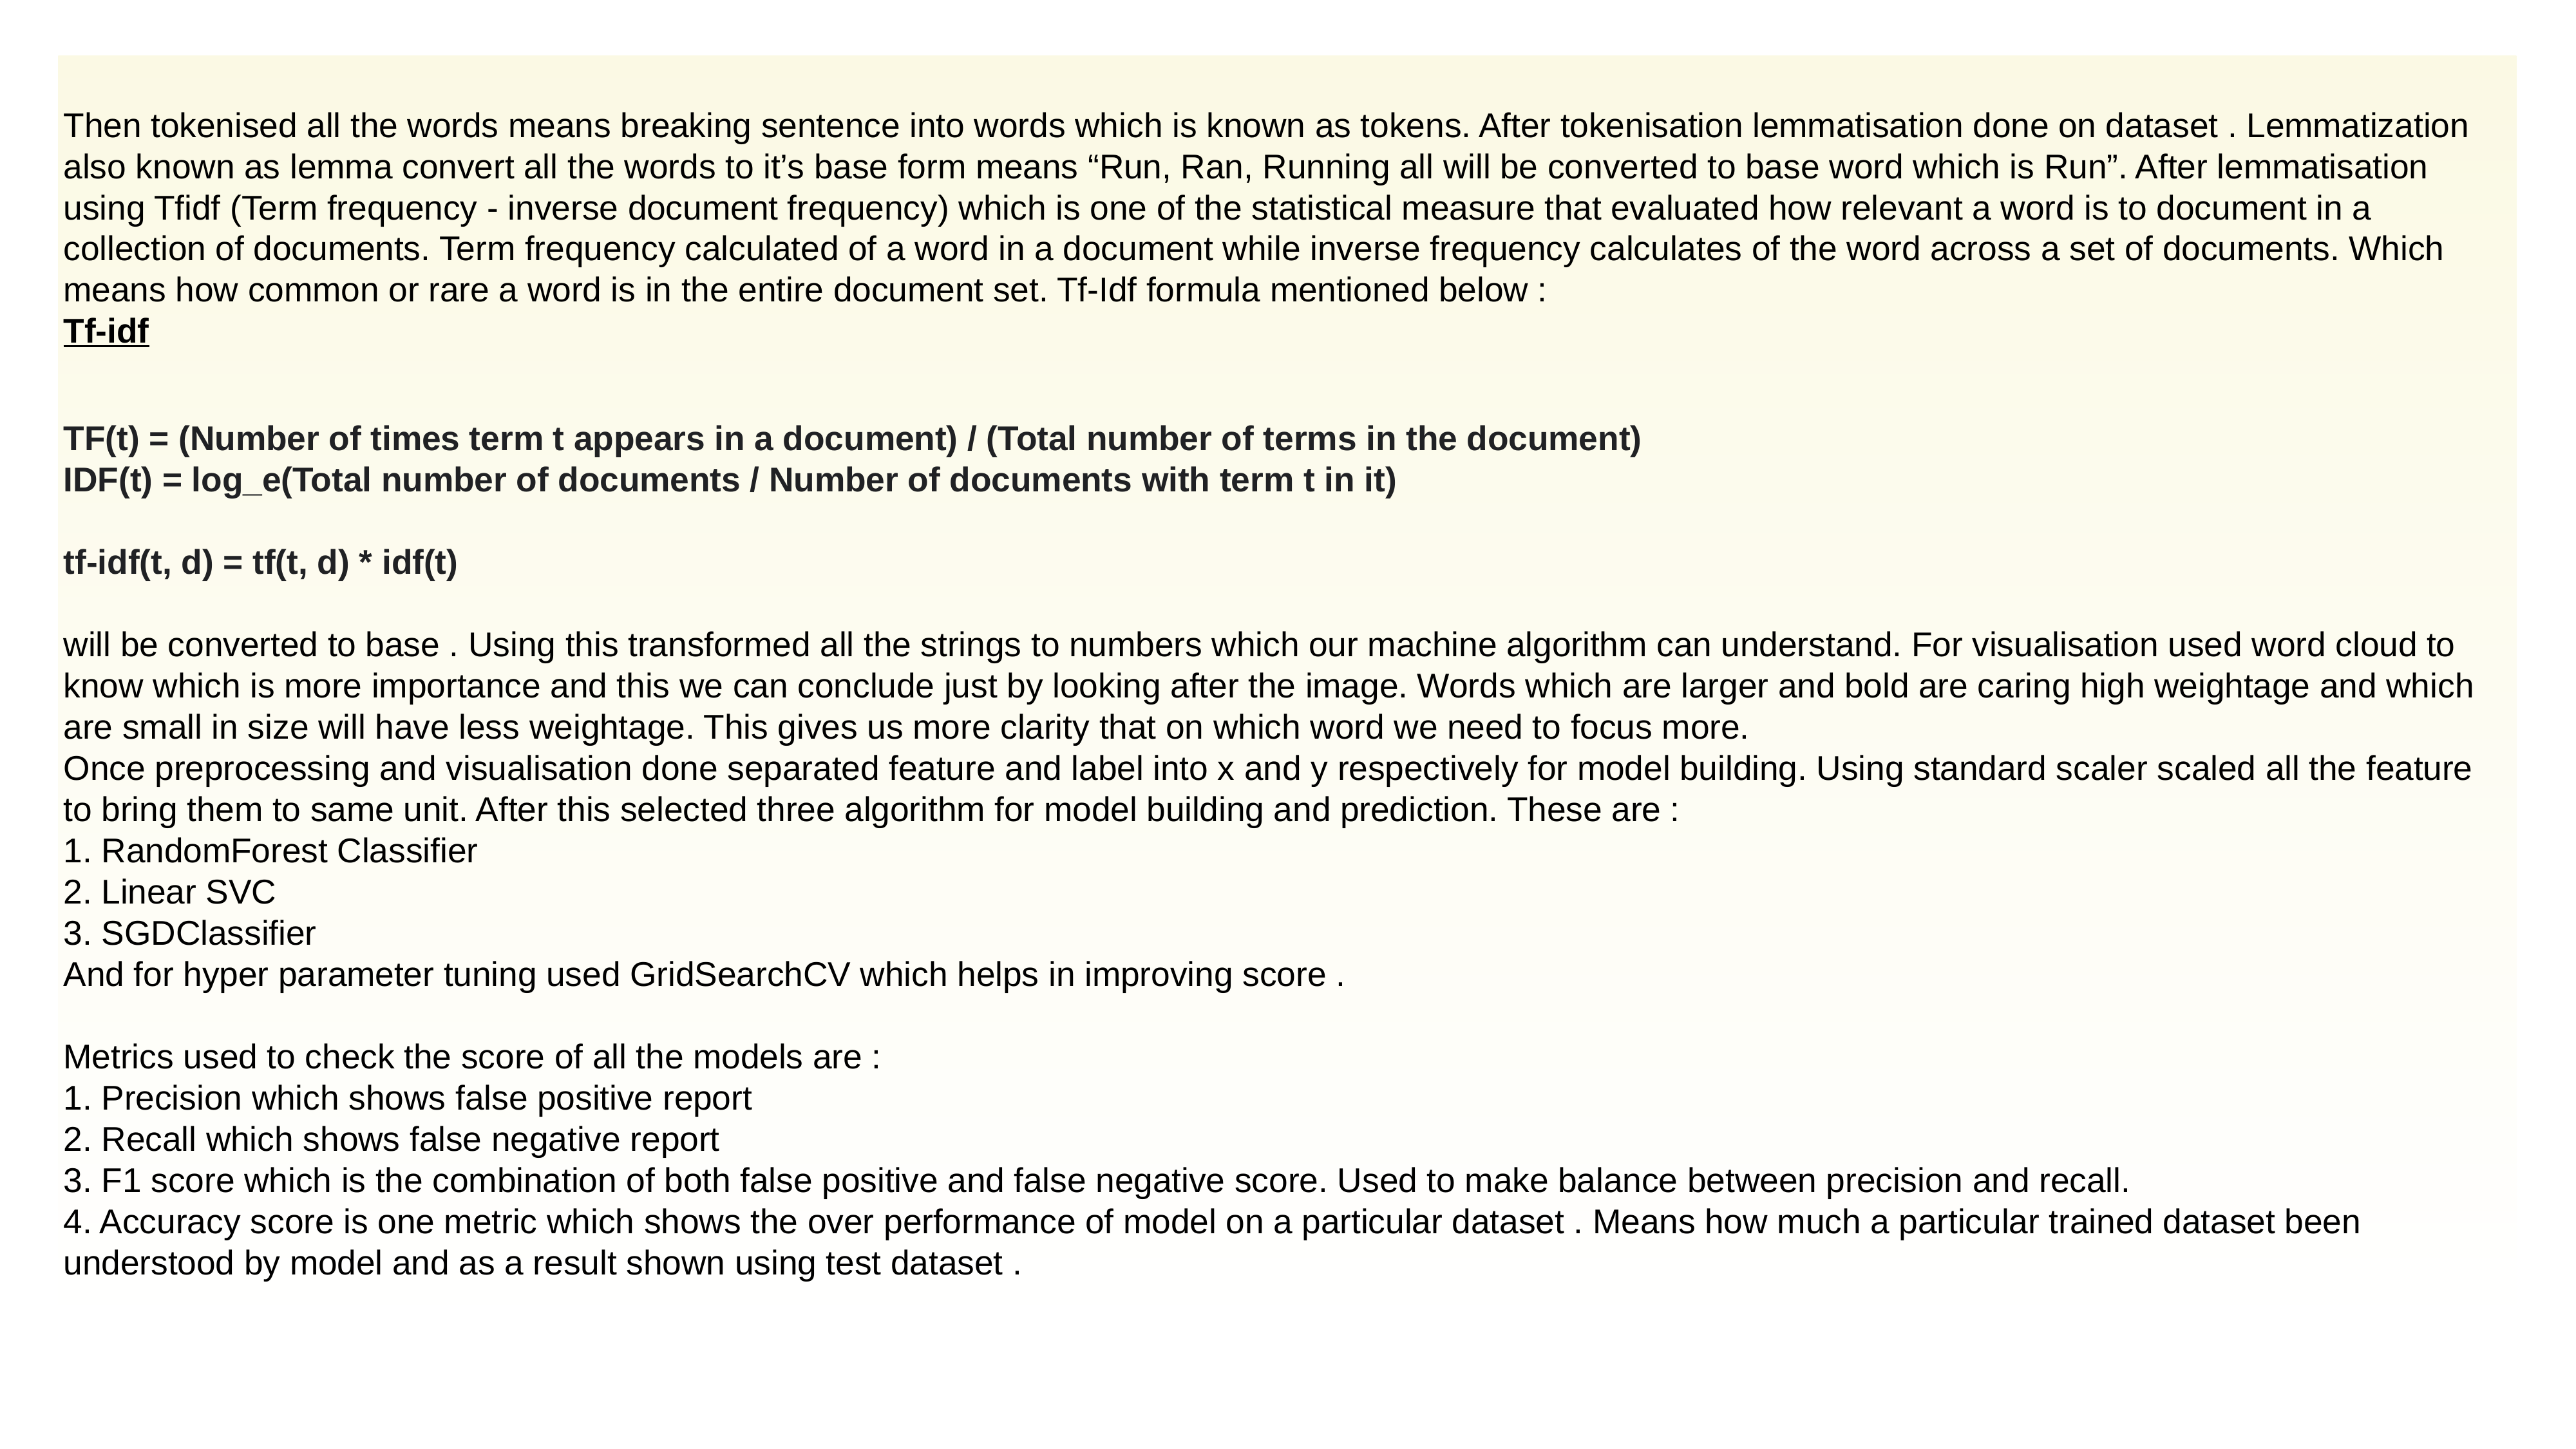

Then tokenised all the words means breaking sentence into words which is known as tokens. After tokenisation lemmatisation done on dataset . Lemmatization also known as lemma convert all the words to it’s base form means “Run, Ran, Running all will be converted to base word which is Run”. After lemmatisation using Tfidf (Term frequency - inverse document frequency) which is one of the statistical measure that evaluated how relevant a word is to document in a collection of documents. Term frequency calculated of a word in a document while inverse frequency calculates of the word across a set of documents. Which means how common or rare a word is in the entire document set. Tf-Idf formula mentioned below :
Tf-idf

TF(t) = (Number of times term t appears in a document) / (Total number of terms in the document)
IDF(t) = log_e(Total number of documents / Number of documents with term t in it)

tf-idf(t, d) = tf(t, d) * idf(t)

will be converted to base . Using this transformed all the strings to numbers which our machine algorithm can understand. For visualisation used word cloud to know which is more importance and this we can conclude just by looking after the image. Words which are larger and bold are caring high weightage and which are small in size will have less weightage. This gives us more clarity that on which word we need to focus more.
Once preprocessing and visualisation done separated feature and label into x and y respectively for model building. Using standard scaler scaled all the feature to bring them to same unit. After this selected three algorithm for model building and prediction. These are :
1. RandomForest Classifier
2. Linear SVC
3. SGDClassifier
And for hyper parameter tuning used GridSearchCV which helps in improving score .

Metrics used to check the score of all the models are :
1. Precision which shows false positive report
2. Recall which shows false negative report
3. F1 score which is the combination of both false positive and false negative score. Used to make balance between precision and recall.
4. Accuracy score is one metric which shows the over performance of model on a particular dataset . Means how much a particular trained dataset been understood by model and as a result shown using test dataset .